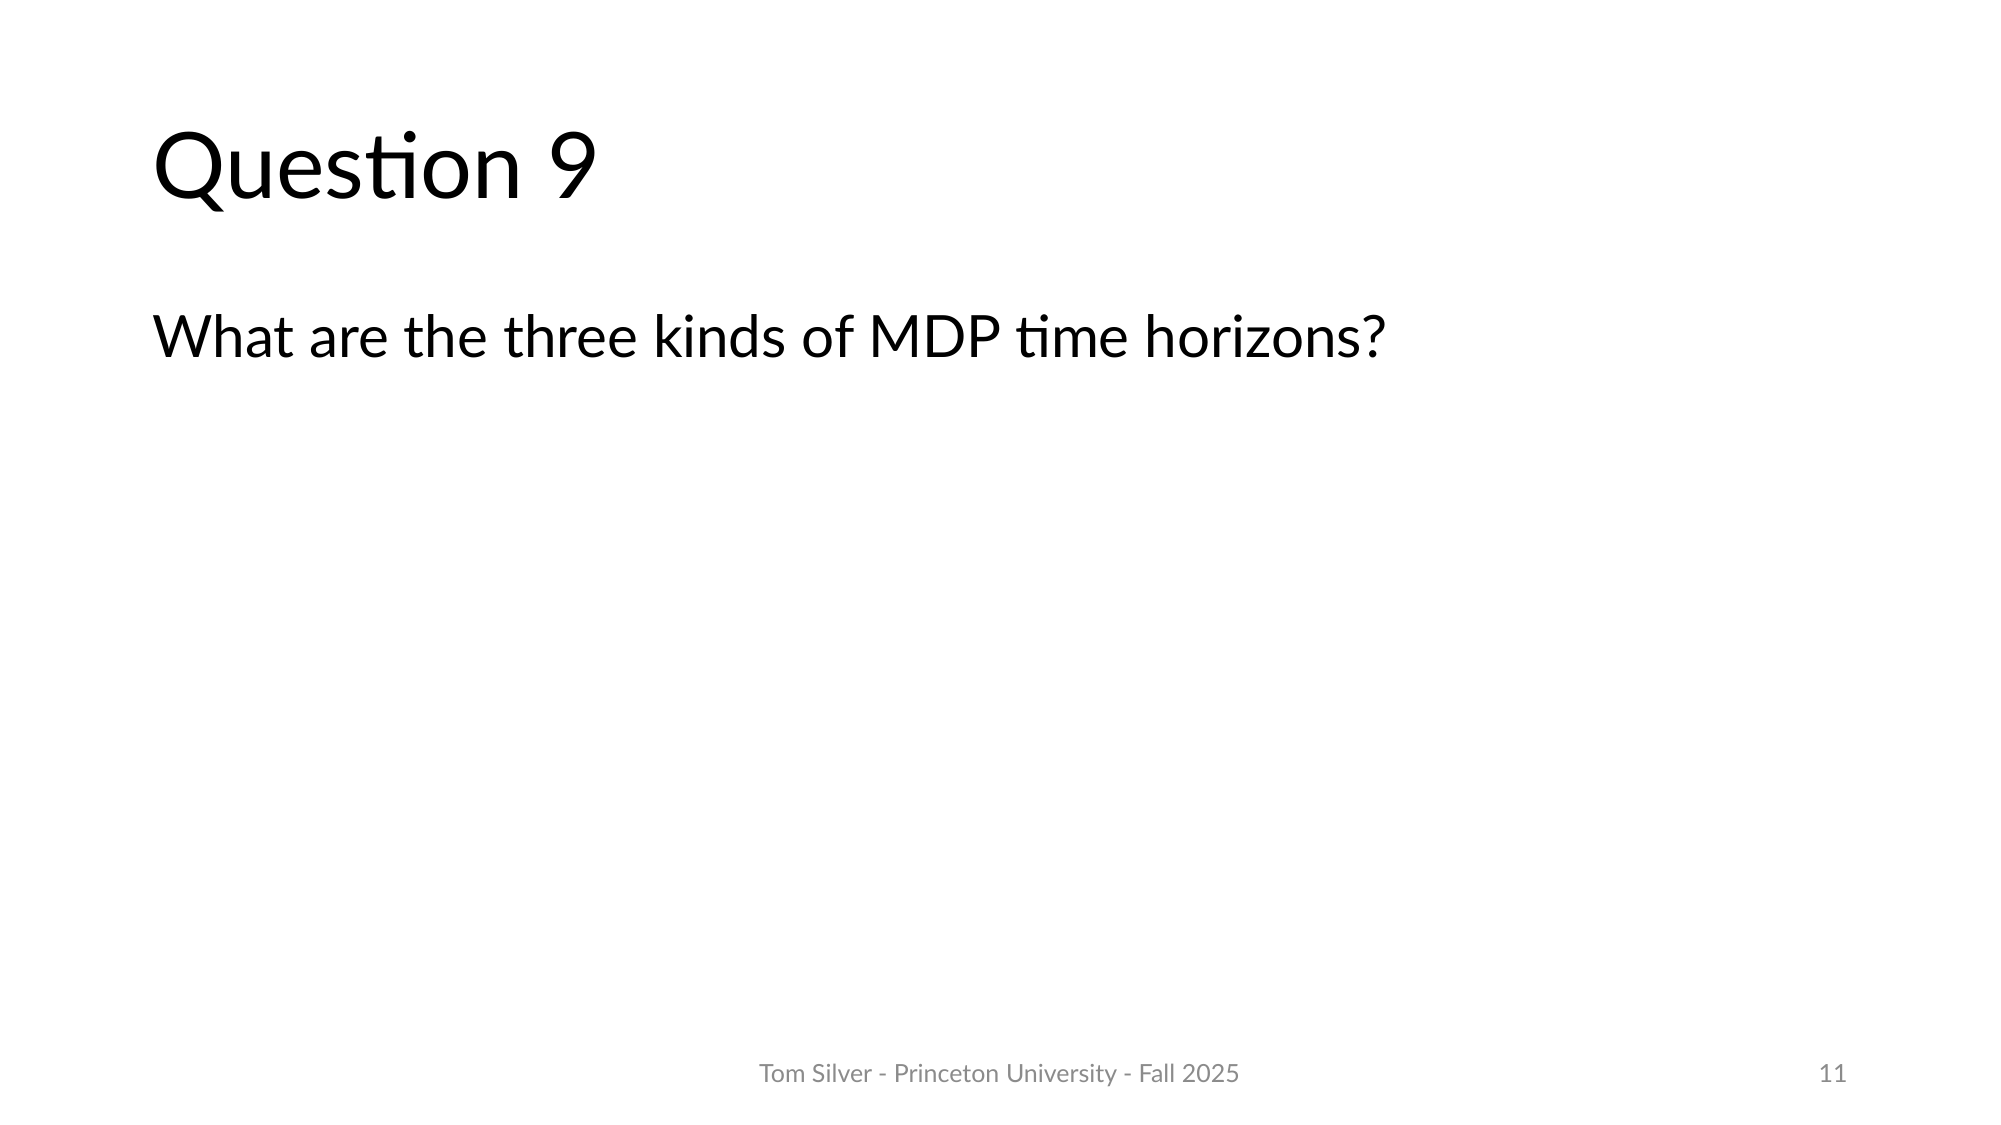

# Question 9
What are the three kinds of MDP time horizons?
Tom Silver - Princeton University - Fall 2025
11